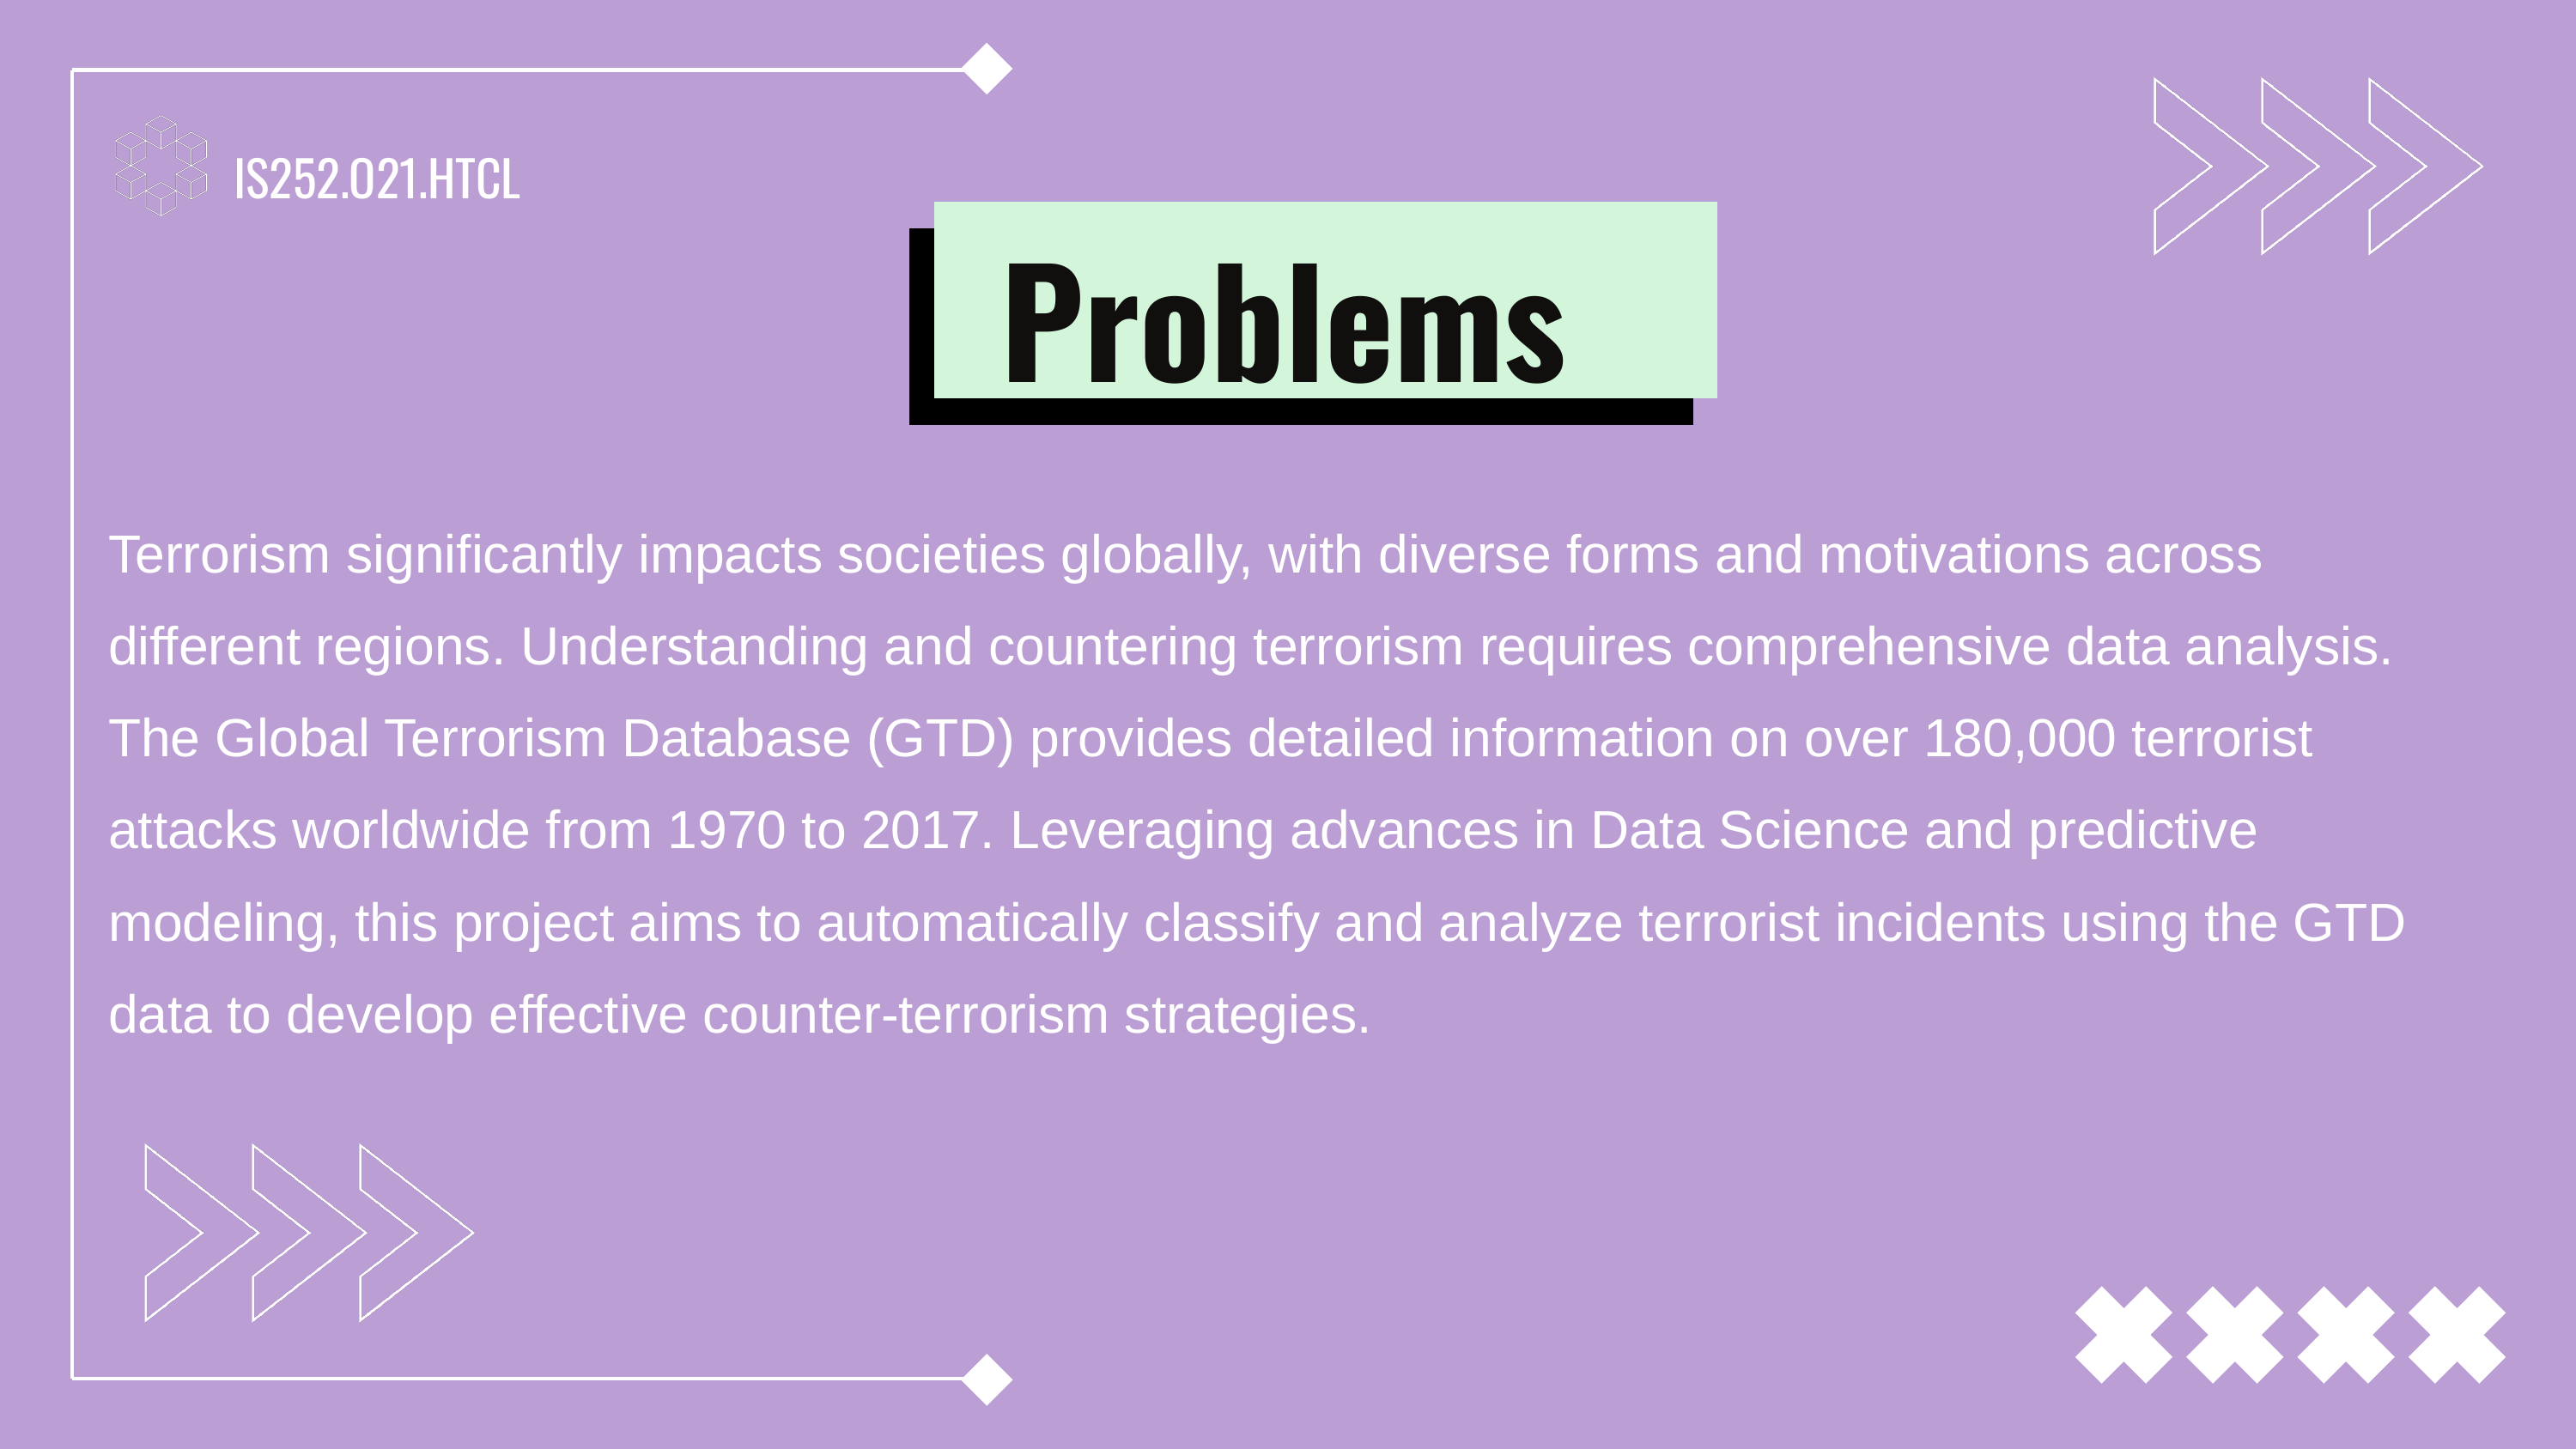

IS252.O21.HTCL

Problems
Terrorism significantly impacts societies globally, with diverse forms and motivations across different regions. Understanding and countering terrorism requires comprehensive data analysis. The Global Terrorism Database (GTD) provides detailed information on over 180,000 terrorist attacks worldwide from 1970 to 2017. Leveraging advances in Data Science and predictive modeling, this project aims to automatically classify and analyze terrorist incidents using the GTD data to develop effective counter-terrorism strategies.